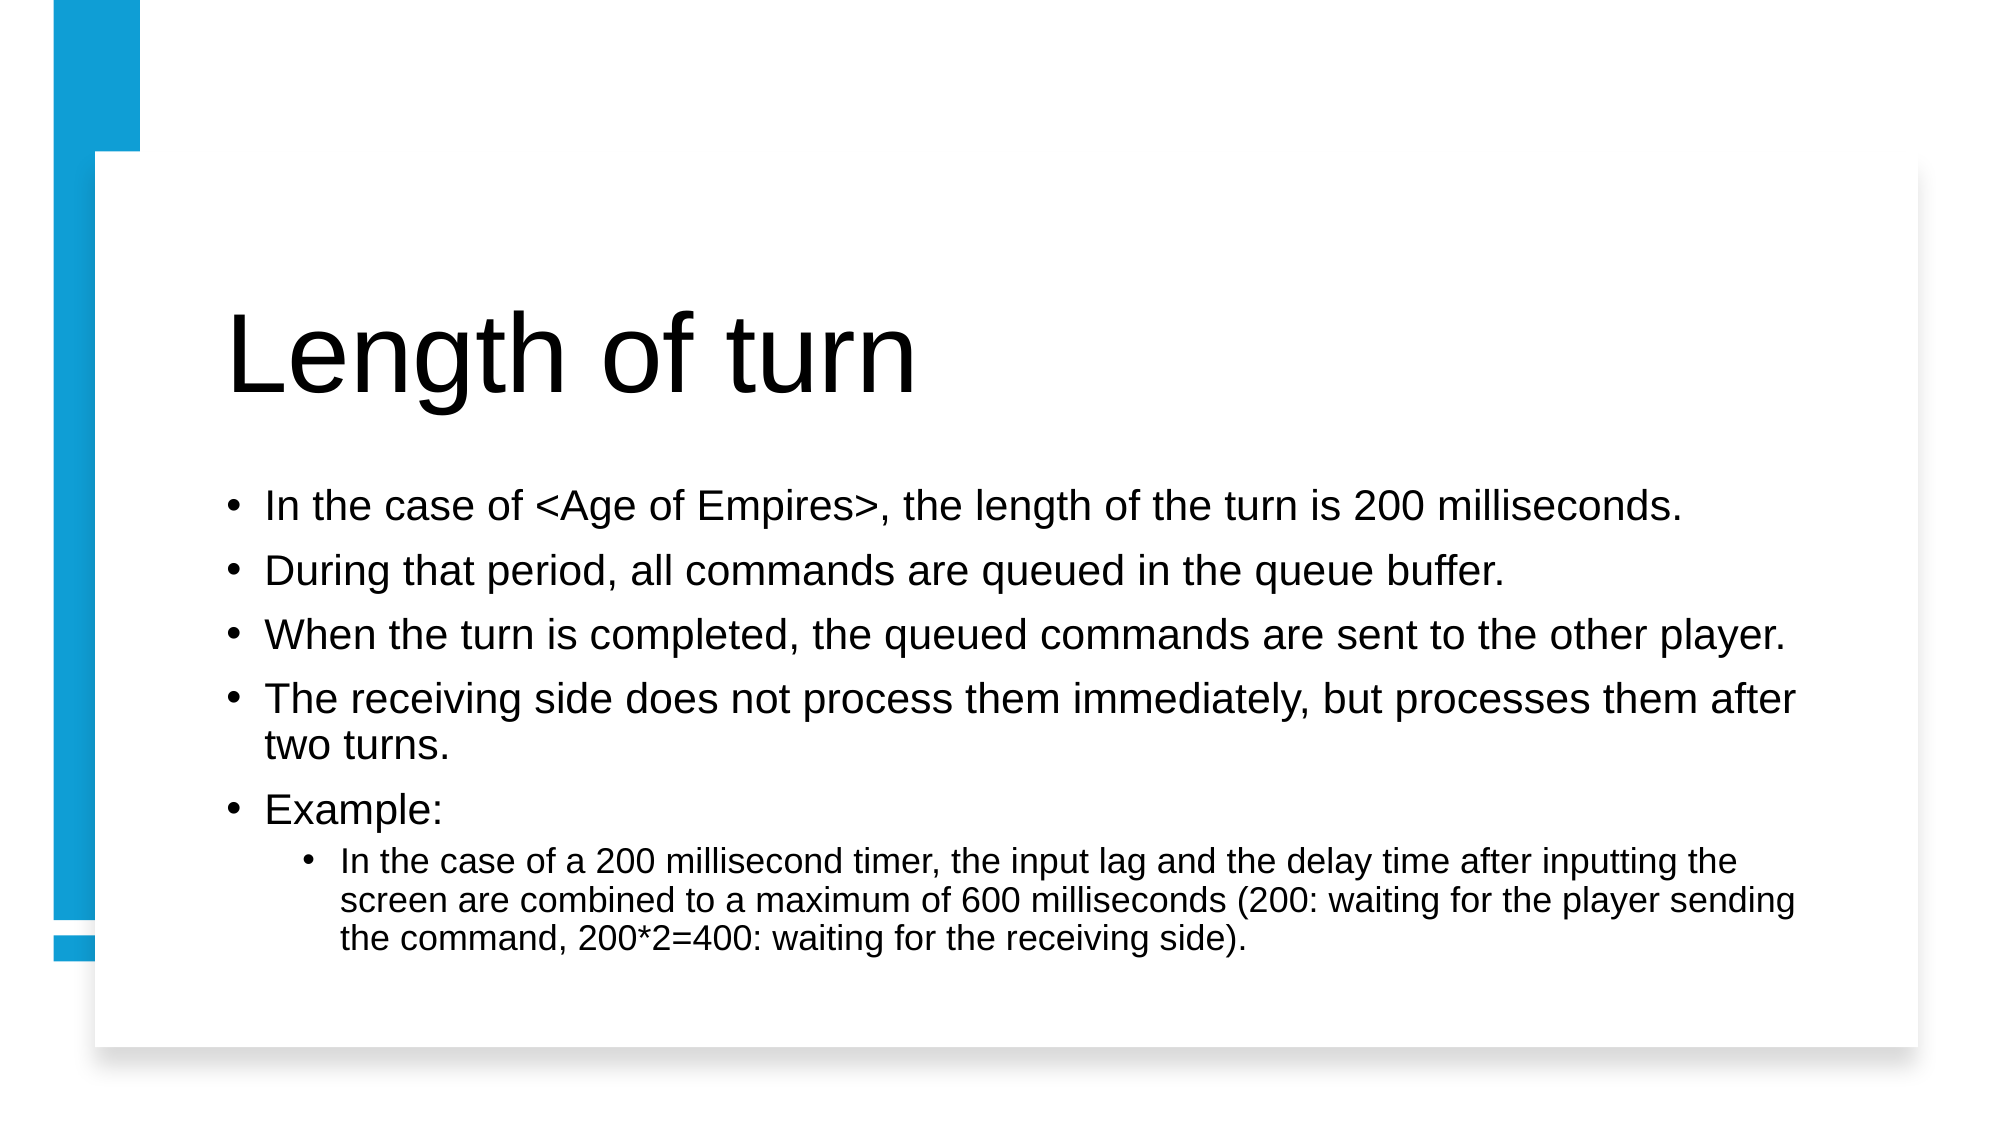

# Length of turn

In the case of <Age of Empires>, the length of the turn is 200 milliseconds.
During that period, all commands are queued in the queue buffer.
When the turn is completed, the queued commands are sent to the other player.
The receiving side does not process them immediately, but processes them after two turns.
Example:
In the case of a 200 millisecond timer, the input lag and the delay time after inputting the screen are combined to a maximum of 600 milliseconds (200: waiting for the player sending the command, 200*2=400: waiting for the receiving side).